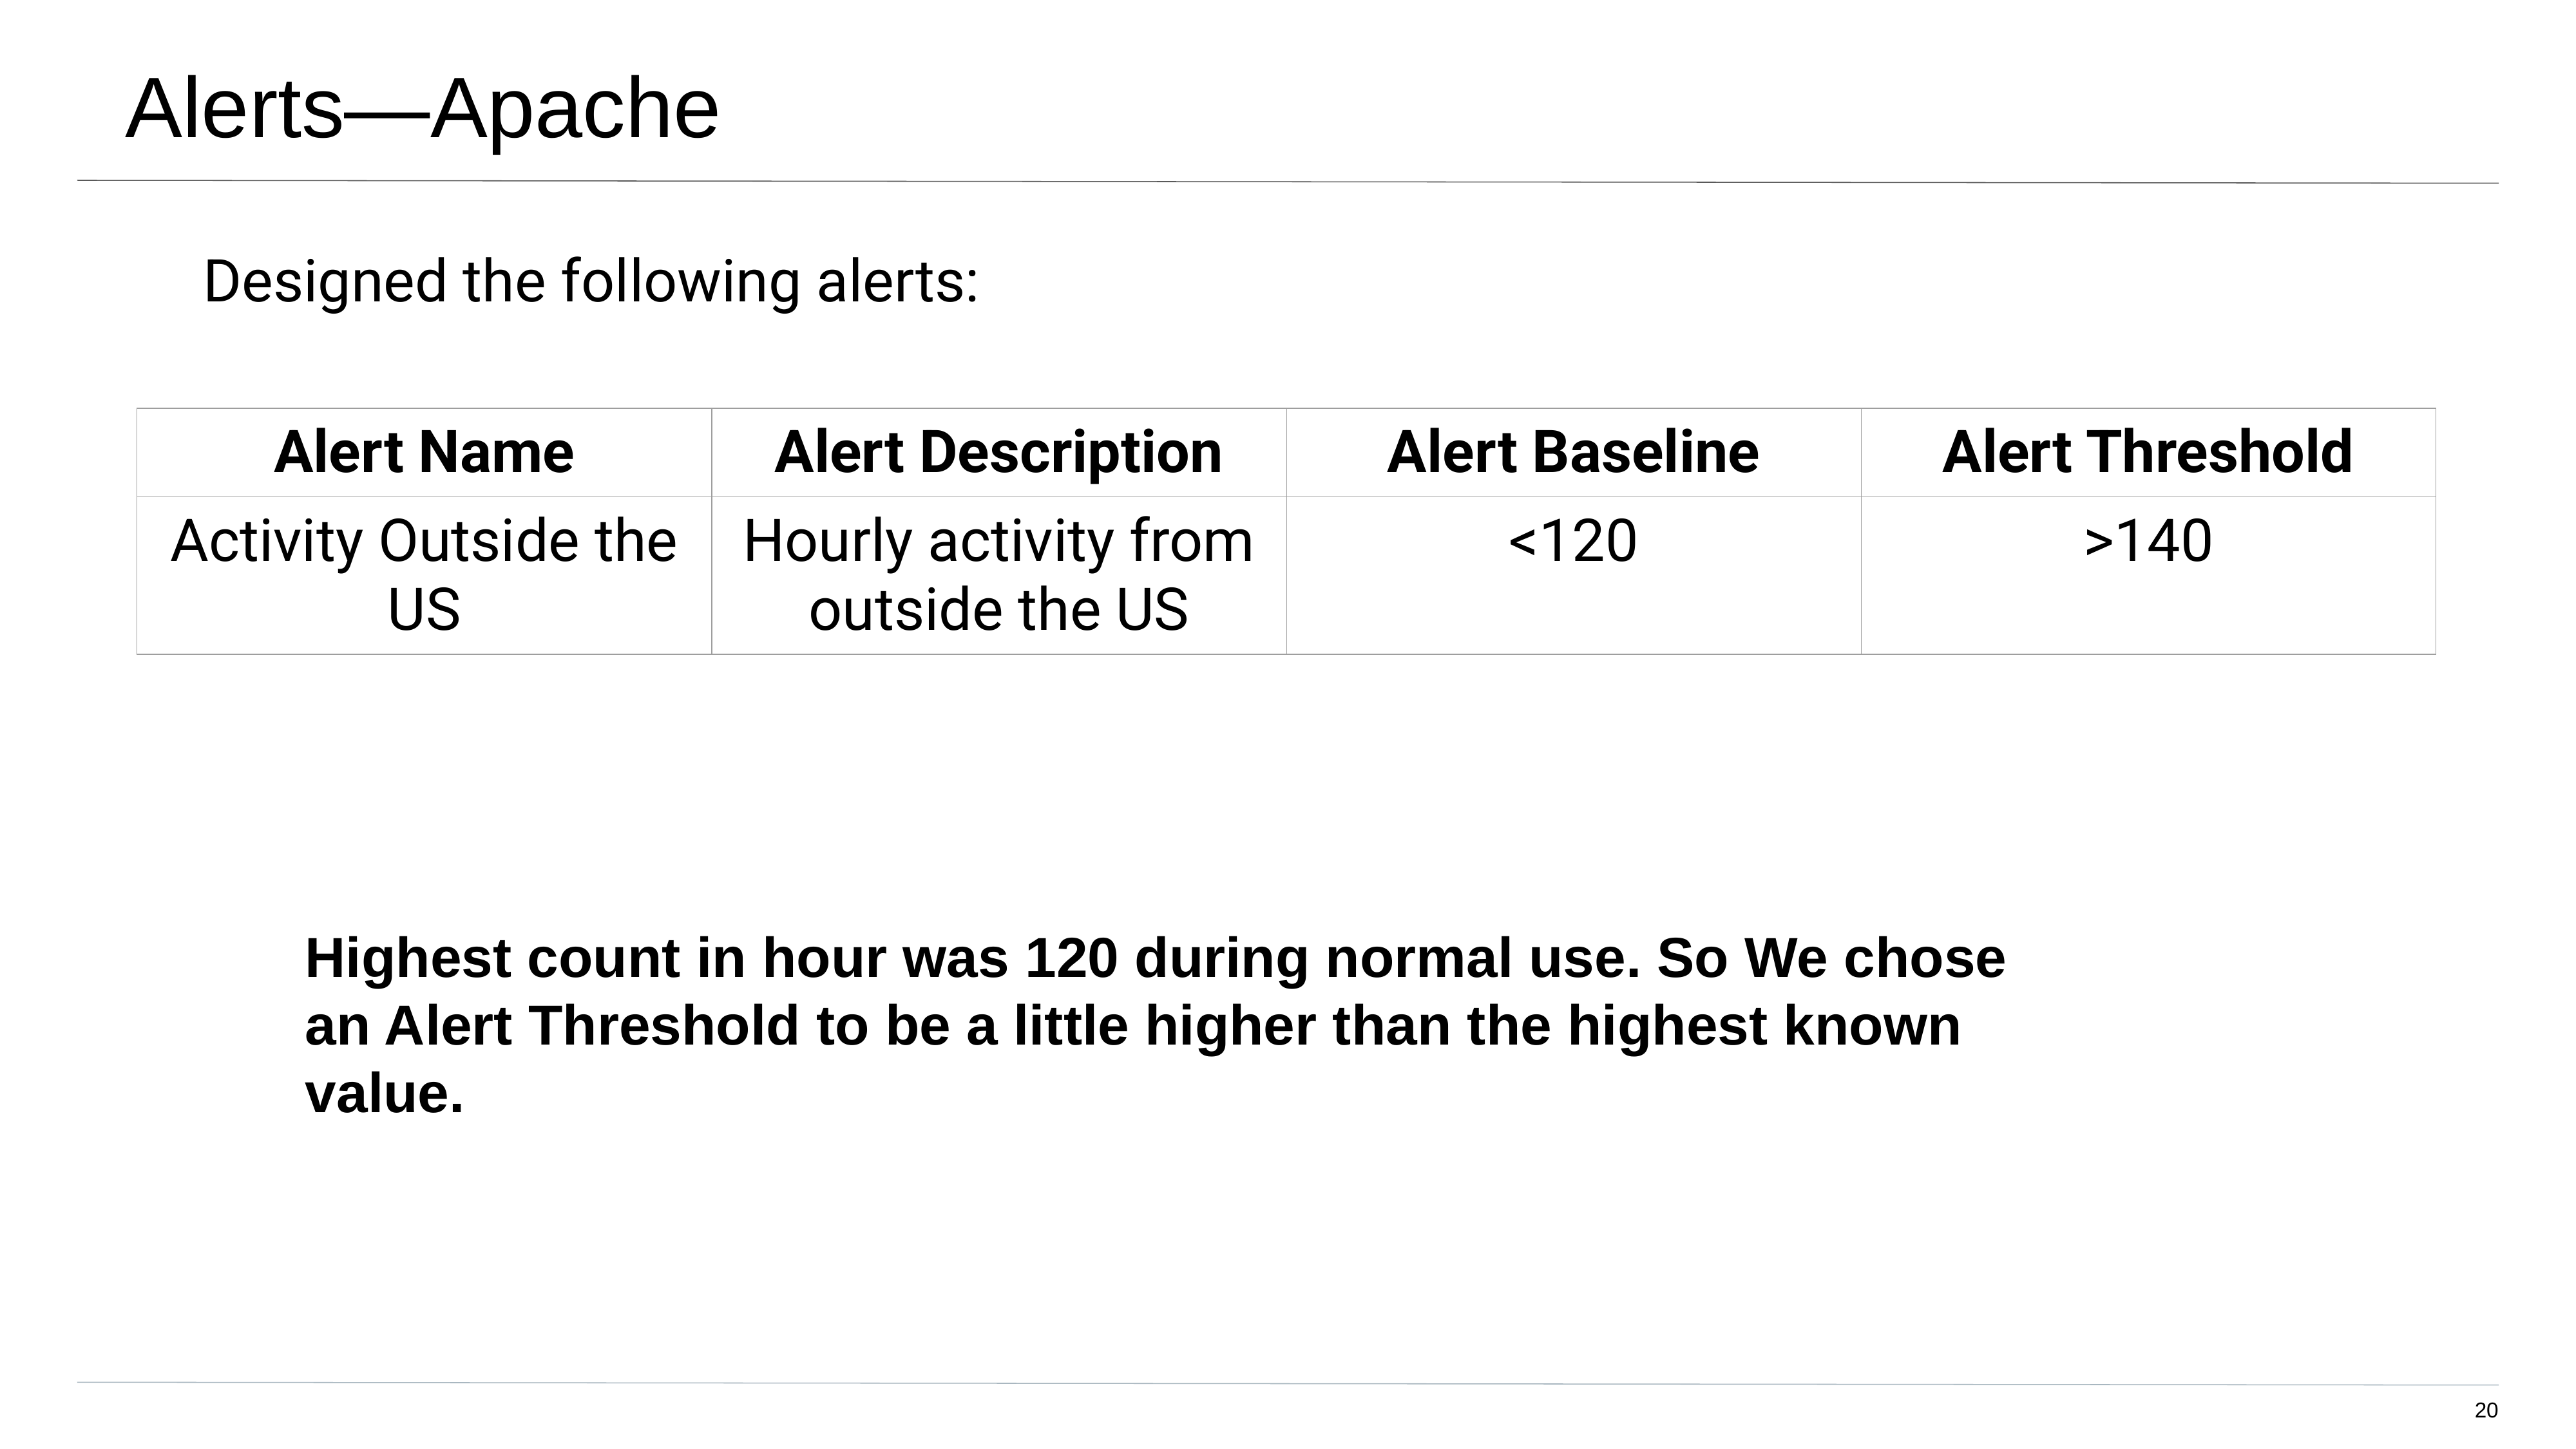

# Alerts—Apache
Designed the following alerts:

| Alert Name | Alert Description | Alert Baseline | Alert Threshold |
| --- | --- | --- | --- |
| Activity Outside the US | Hourly activity from outside the US | <120 | >140 |
Highest count in hour was 120 during normal use. So We chose an Alert Threshold to be a little higher than the highest known value.
20